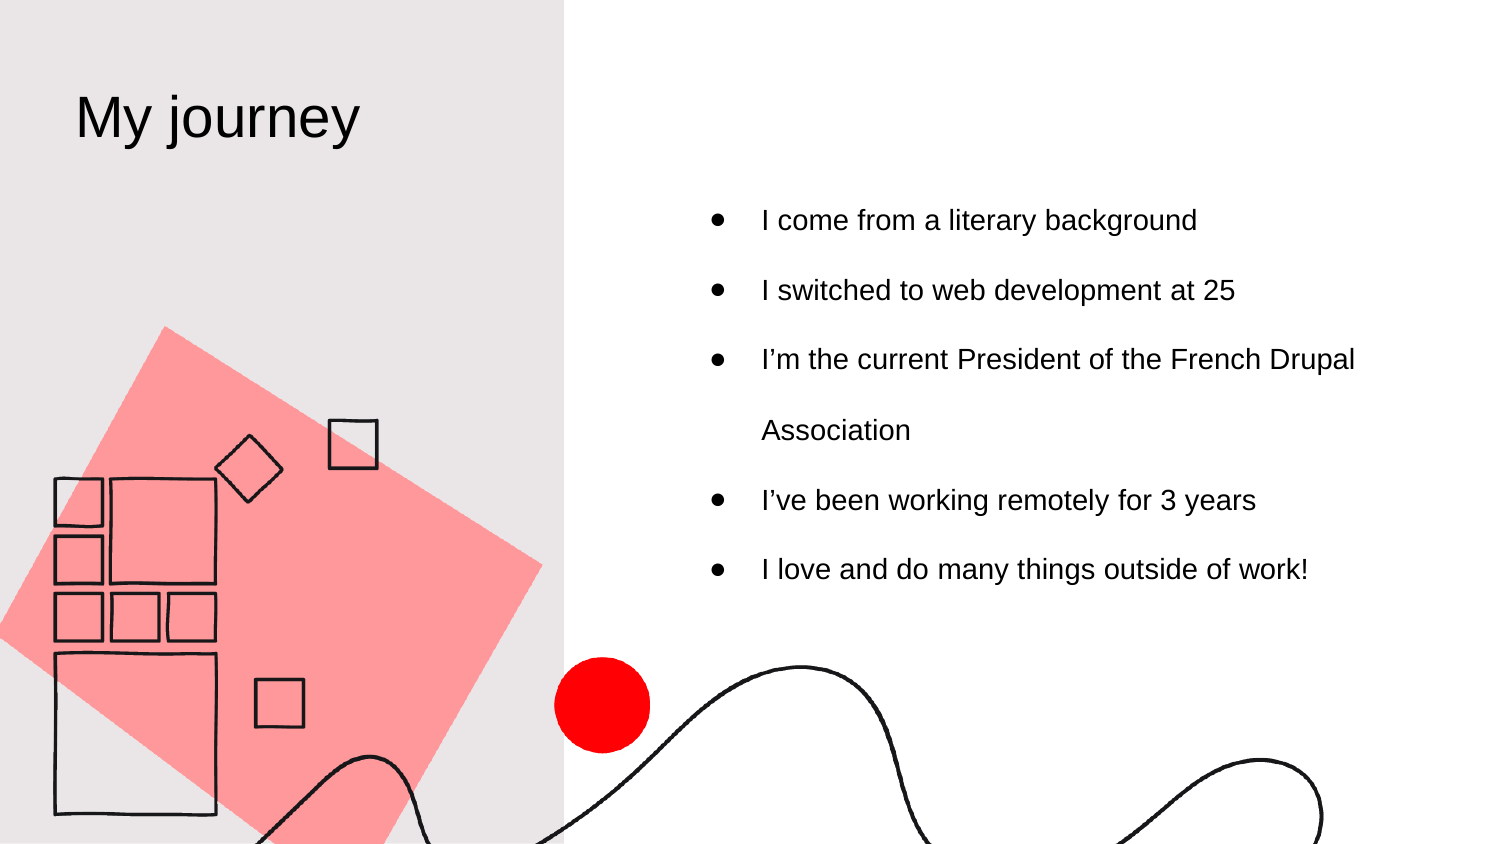

# My journey
I come from a literary background
I switched to web development at 25
I’m the current President of the French Drupal Association
I’ve been working remotely for 3 years
I love and do many things outside of work!